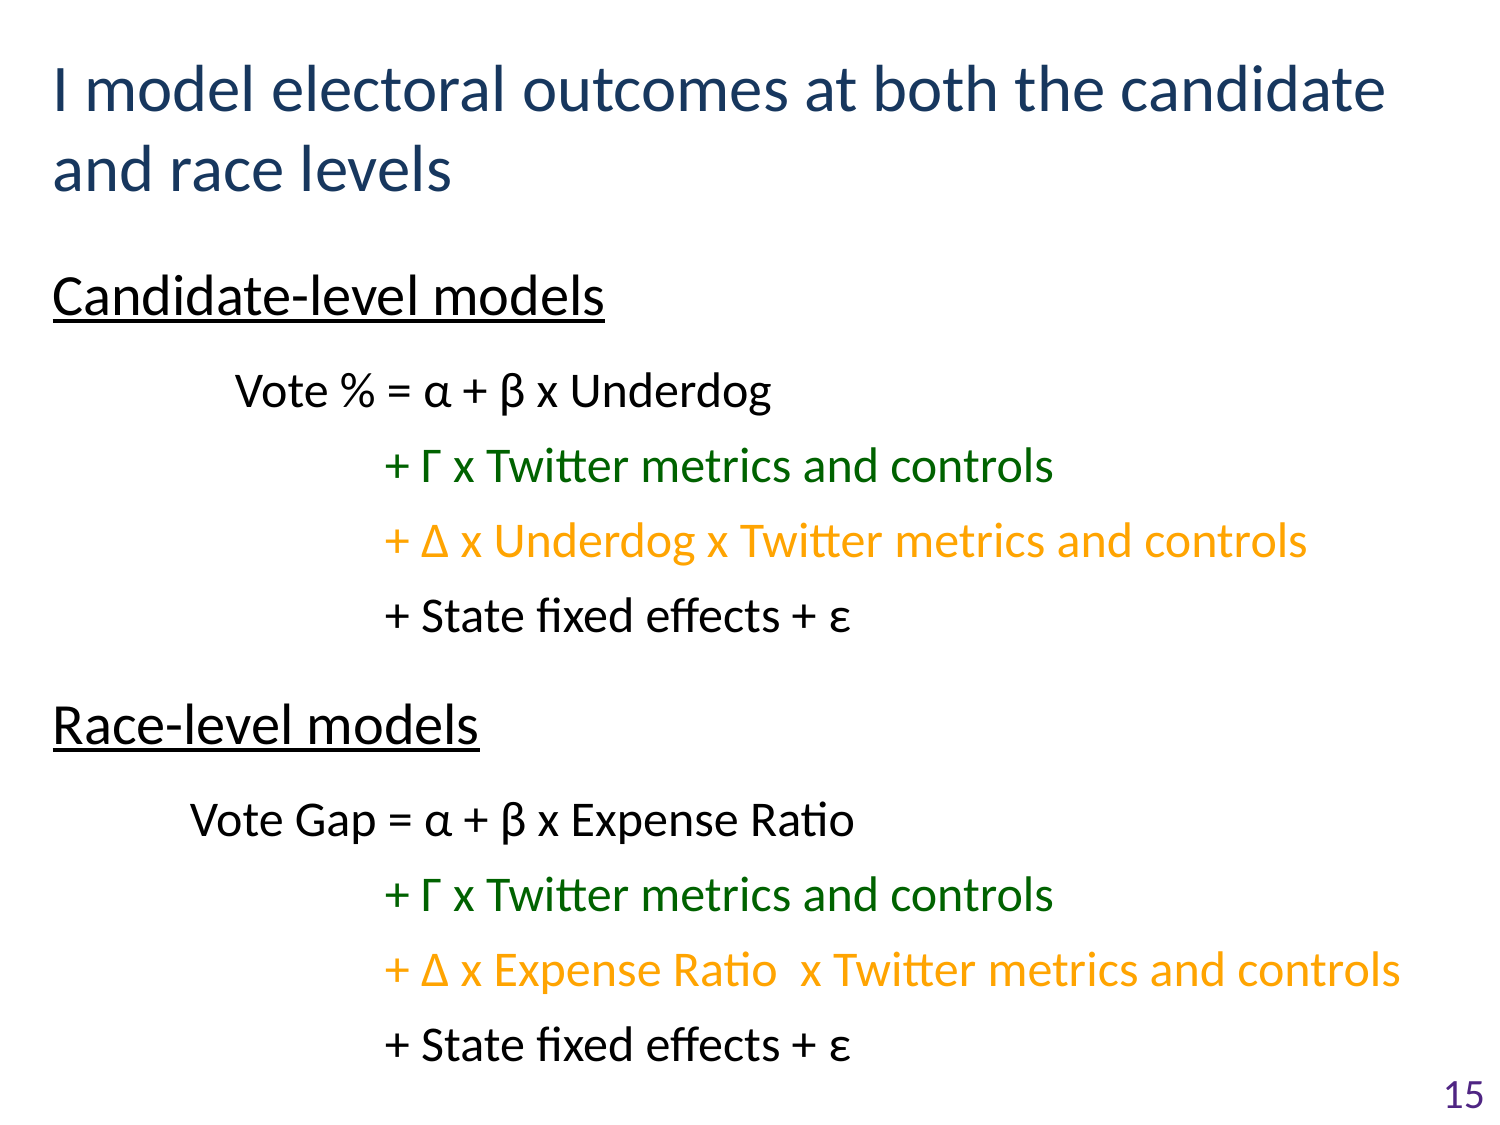

I model electoral outcomes at both the candidate and race levels
Candidate-level models

    Vote % = α + β x Underdog
	    + Γ x Twitter metrics and controls
	    + Δ x Underdog x Twitter metrics and controls
	    + State fixed effects + ε
Race-level models

Vote Gap = α + β x Expense Ratio
	    + Γ x Twitter metrics and controls
	    + Δ x Expense Ratio  x Twitter metrics and controls
	    + State fixed effects + ε
15